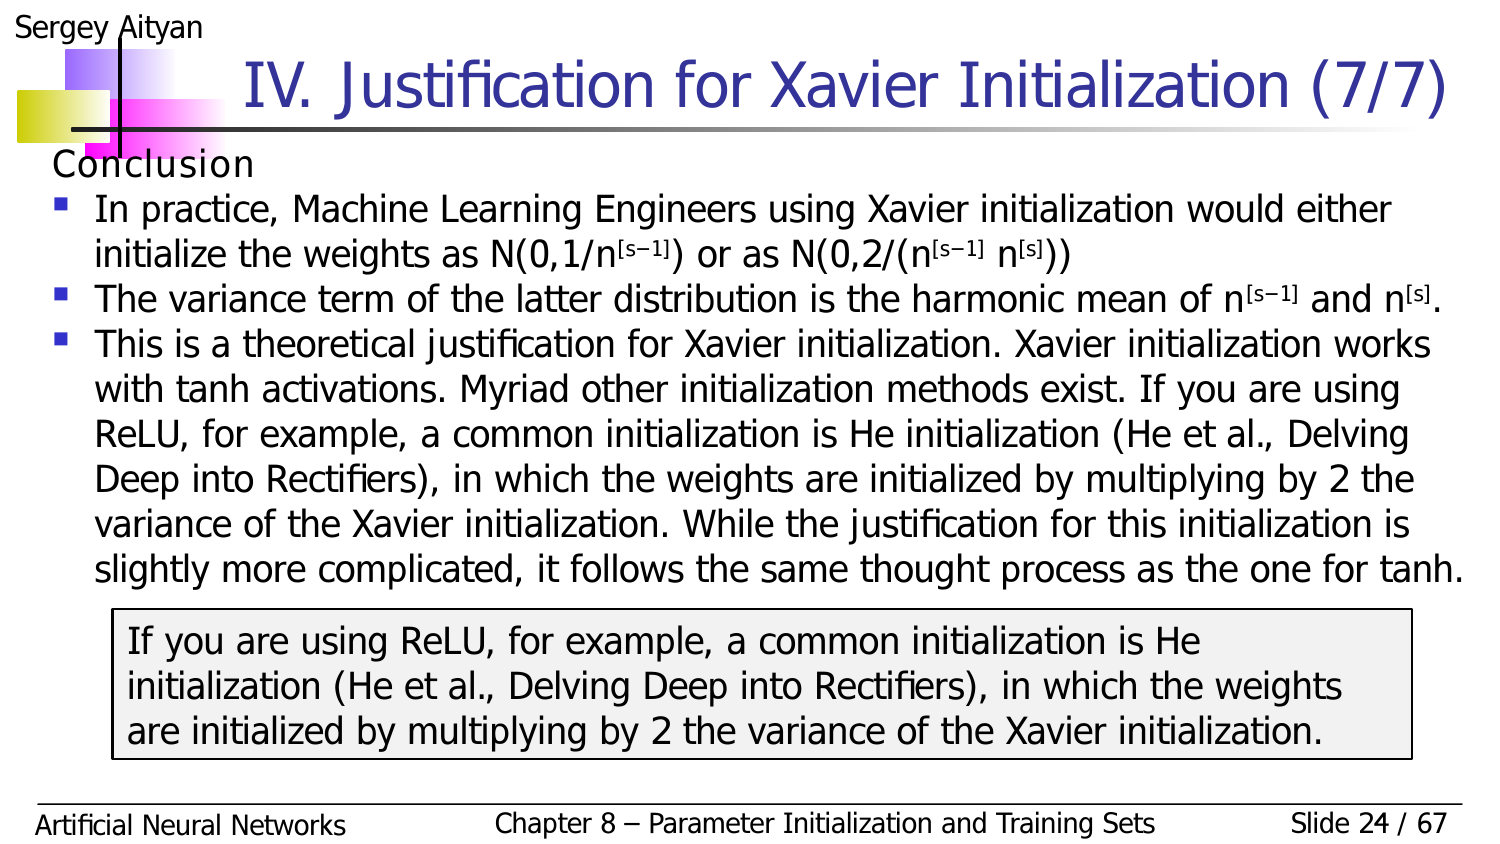

# IV. Justification for Xavier Initialization (7/7)
Conclusion
In practice, Machine Learning Engineers using Xavier initialization would either initialize the weights as N(0,1/n[s−1]) or as N(0,2/(n[s−1] n[s]))
The variance term of the latter distribution is the harmonic mean of n[s−1]​ and n[s]​.
This is a theoretical justification for Xavier initialization. Xavier initialization works with tanh activations. Myriad other initialization methods exist. If you are using ReLU, for example, a common initialization is He initialization (He et al., Delving Deep into Rectifiers), in which the weights are initialized by multiplying by 2 the variance of the Xavier initialization. While the justification for this initialization is slightly more complicated, it follows the same thought process as the one for tanh.

If you are using ReLU, for example, a common initialization is He initialization (He et al., Delving Deep into Rectifiers), in which the weights are initialized by multiplying by 2 the variance of the Xavier initialization.